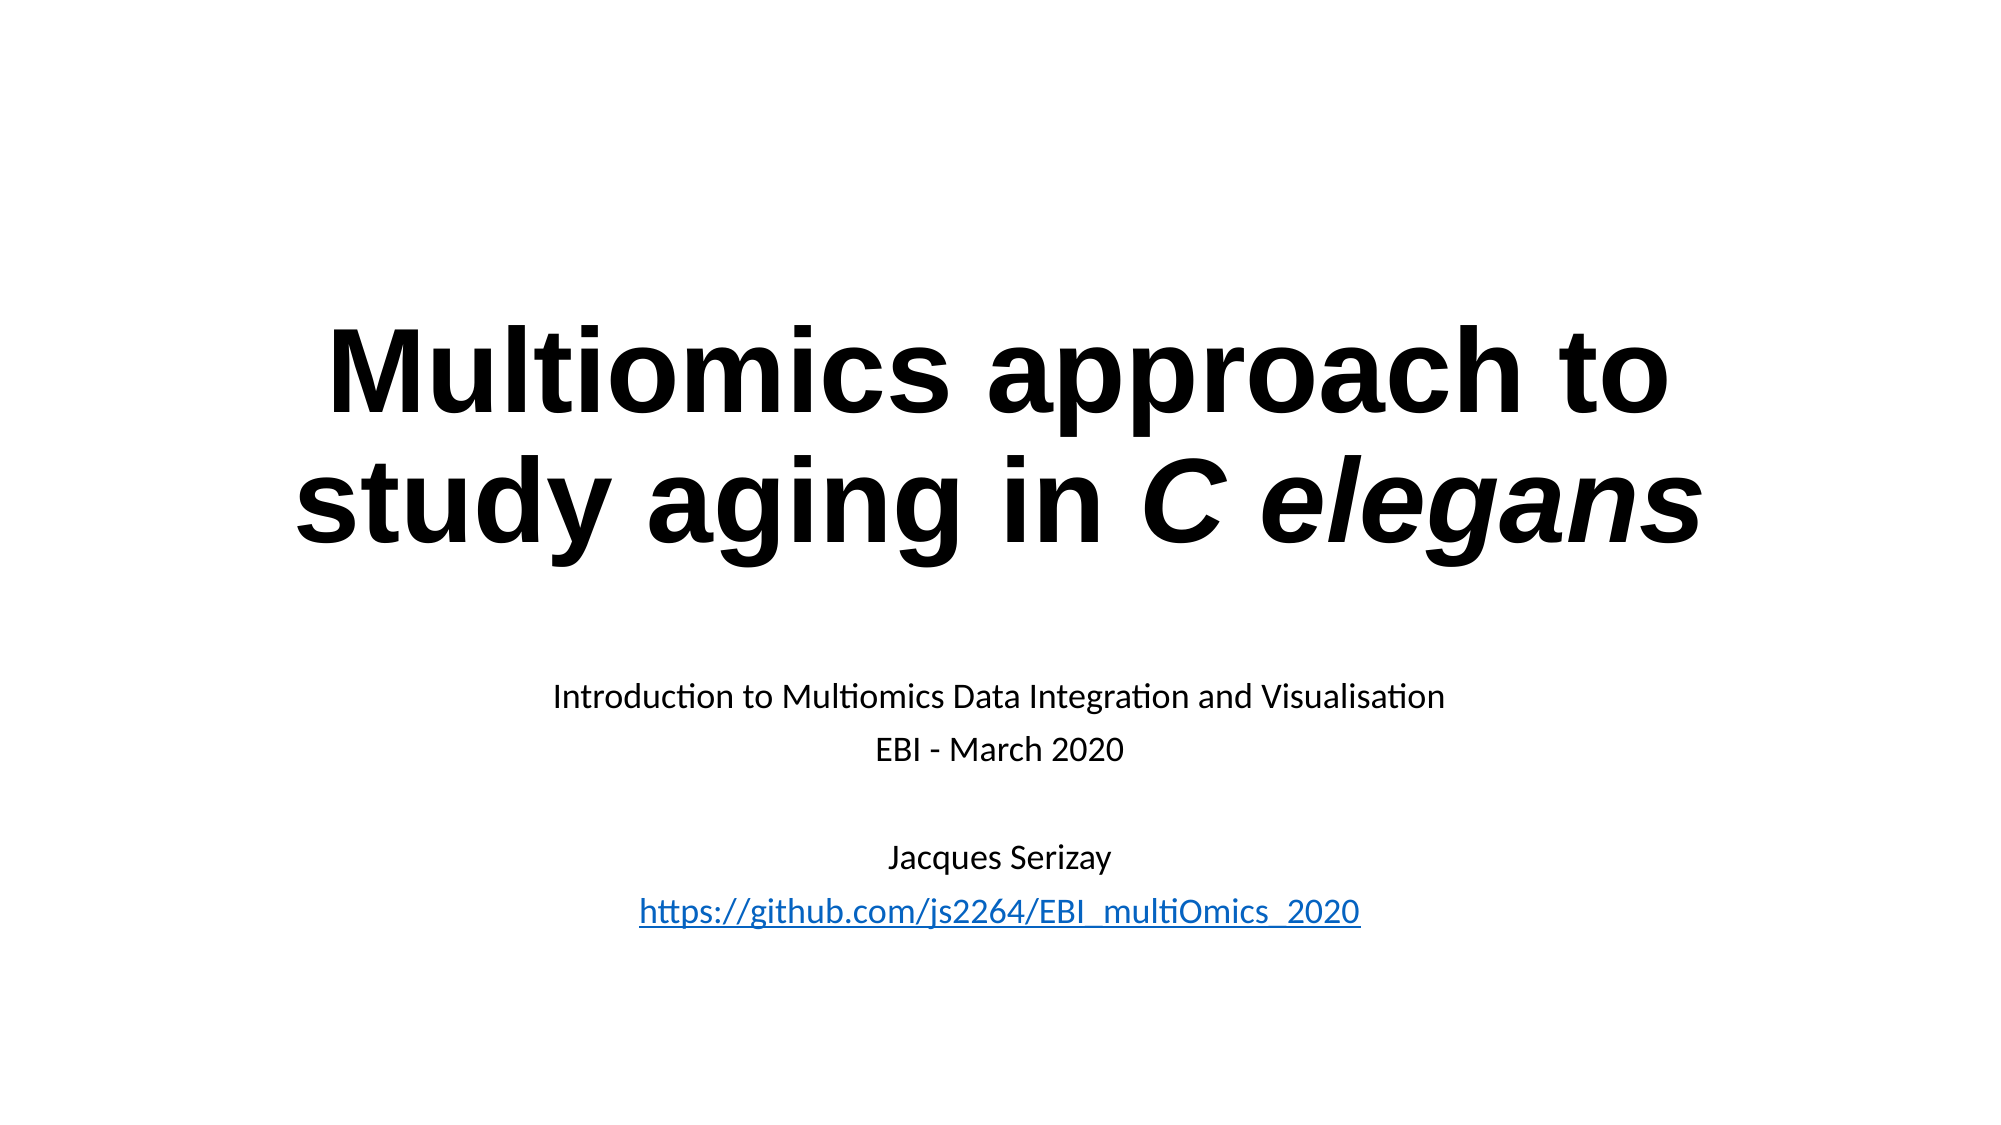

# Multiomics approach to study aging in C elegans
Introduction to Multiomics Data Integration and Visualisation
EBI - March 2020

Jacques Serizay
https://github.com/js2264/EBI_multiOmics_2020